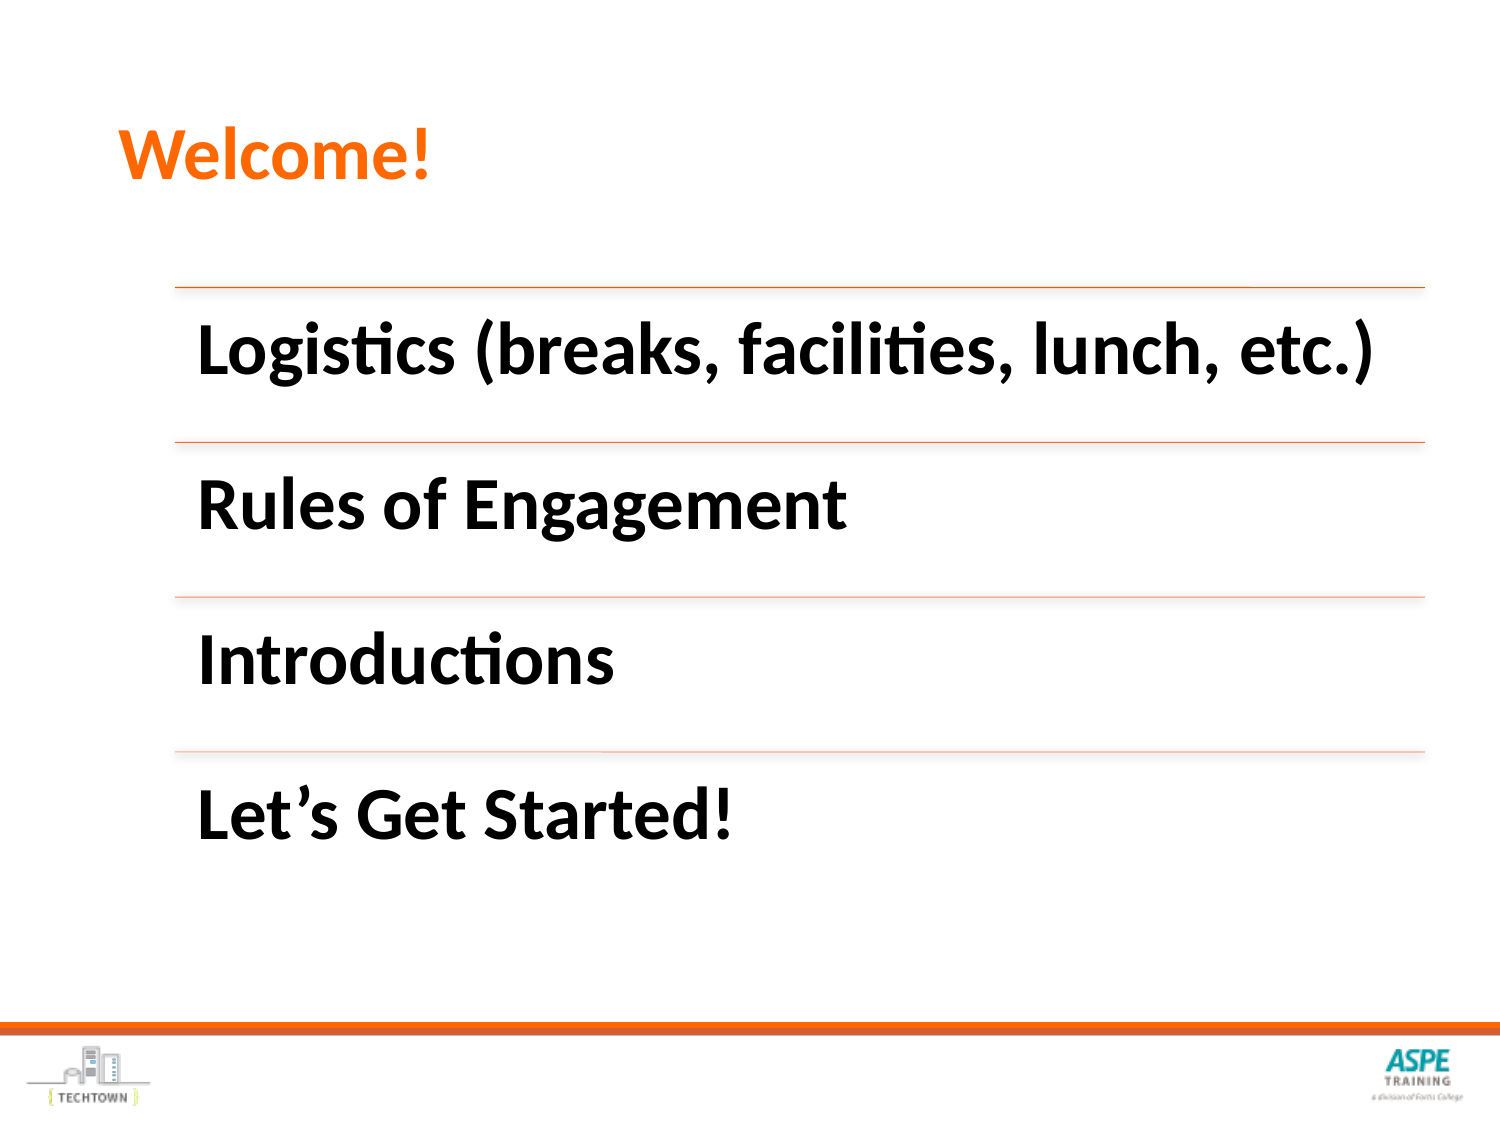

# Welcome!
Logistics (breaks, facilities, lunch, etc.)
Rules of Engagement
Introductions
Let’s Get Started!